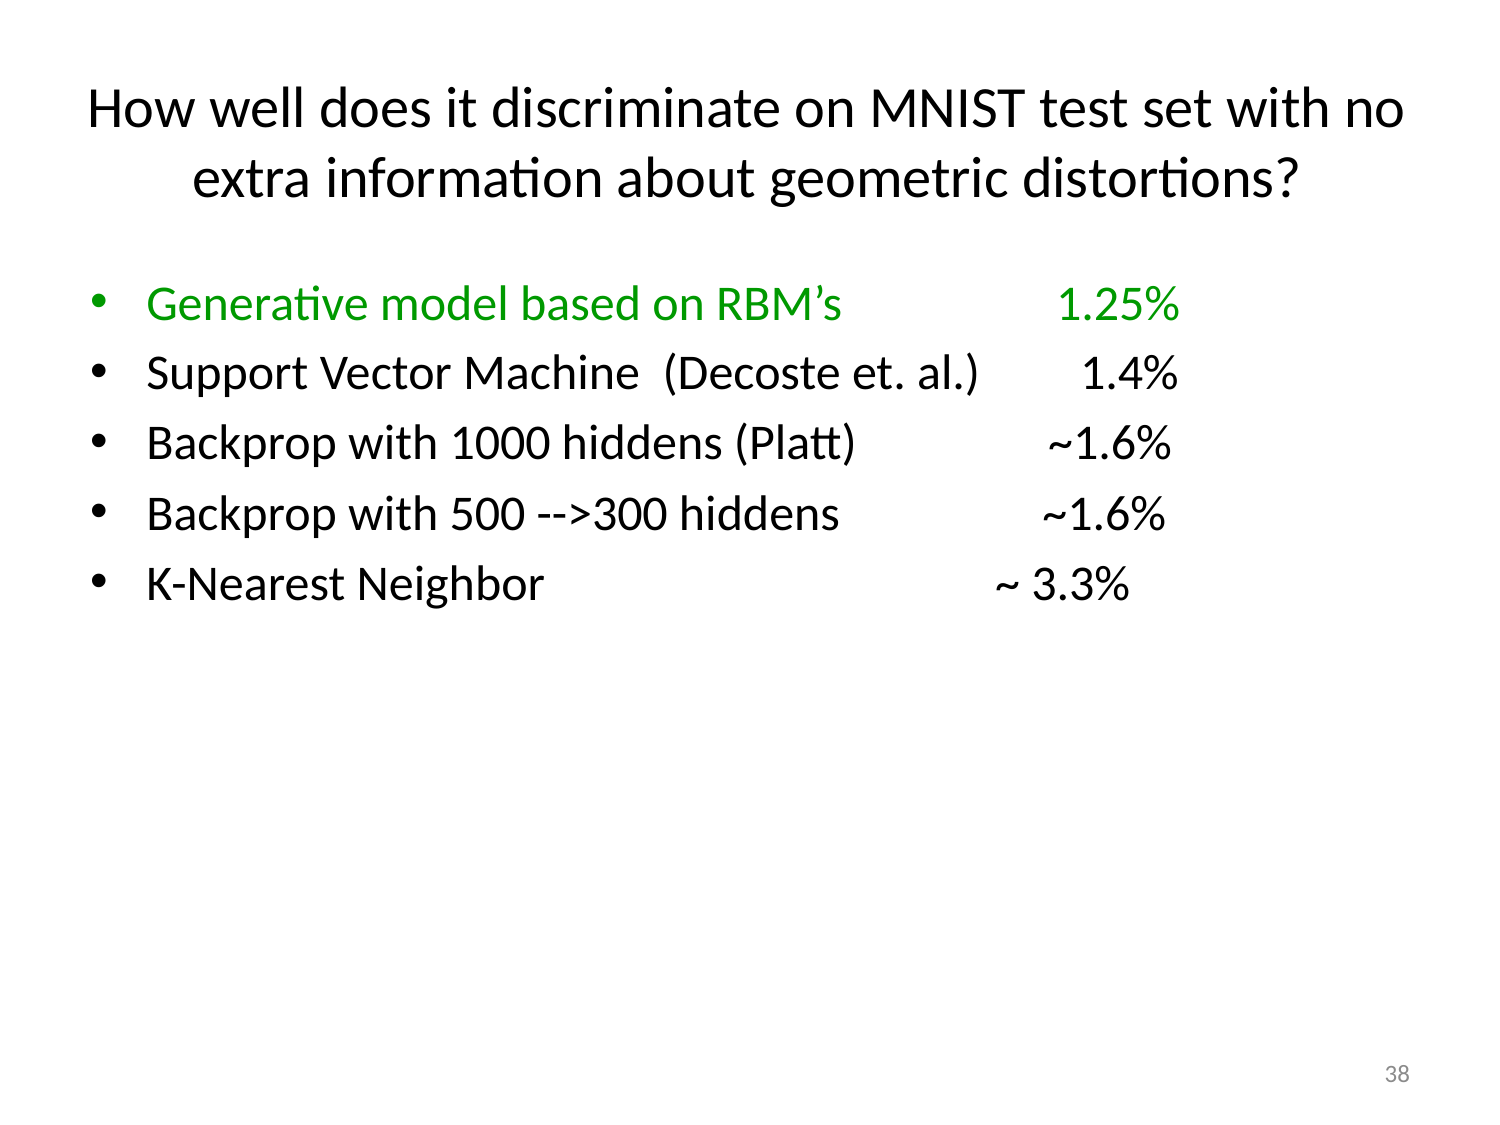

# How well does it discriminate on MNIST test set with no extra information about geometric distortions?
Generative model based on RBM’s                   1.25%
Support Vector Machine  (Decoste et. al.)	   1.4%
Backprop with 1000 hiddens (Platt)                 ~1.6%
Backprop with 500 -->300 hiddens                  ~1.6%
K-Nearest Neighbor                                        ~ 3.3%
38